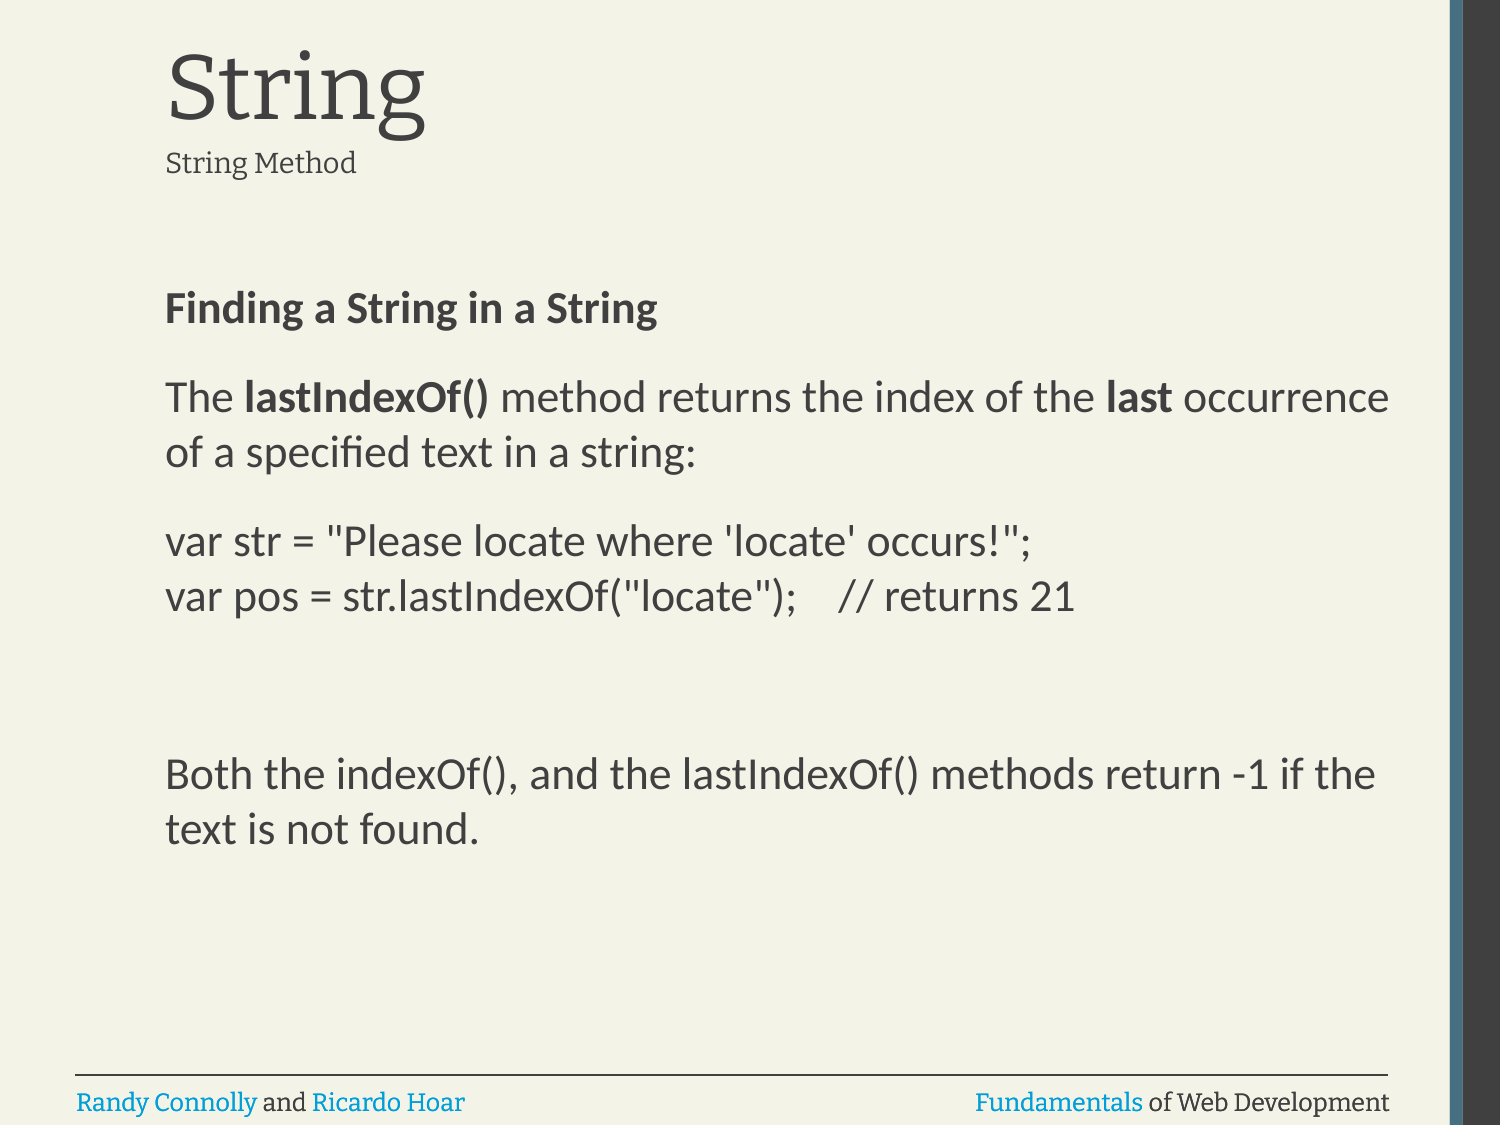

# String
String Method
Finding a String in a String
The lastIndexOf() method returns the index of the last occurrence of a specified text in a string:
var str = "Please locate where 'locate' occurs!";
var pos = str.lastIndexOf("locate");    // returns 21

Both the indexOf(), and the lastIndexOf() methods return -1 if the text is not found.